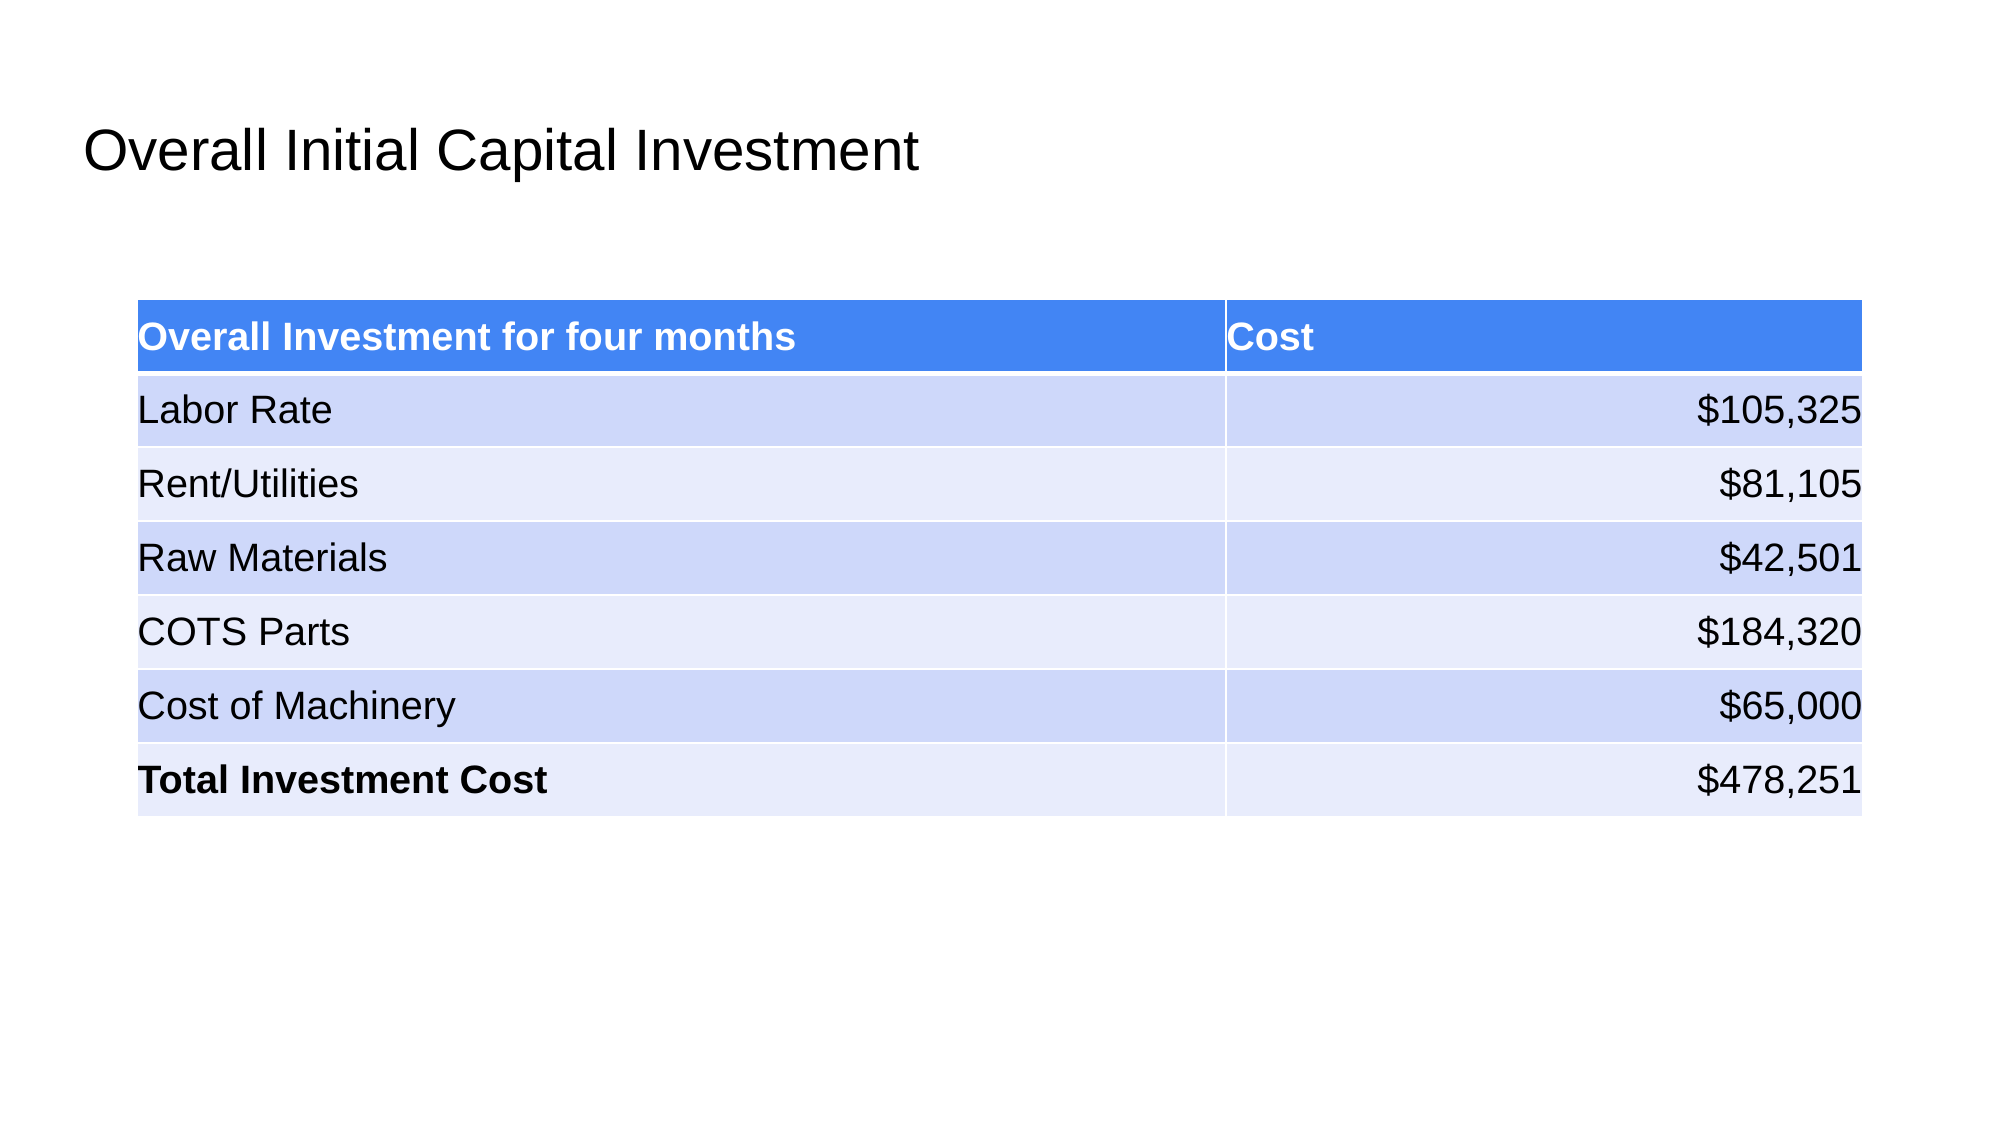

# Overall Initial Capital Investment
| Overall Investment for four months | Cost |
| --- | --- |
| Labor Rate | $105,325 |
| Rent/Utilities | $81,105 |
| Raw Materials | $42,501 |
| COTS Parts | $184,320 |
| Cost of Machinery | $65,000 |
| Total Investment Cost | $478,251 |